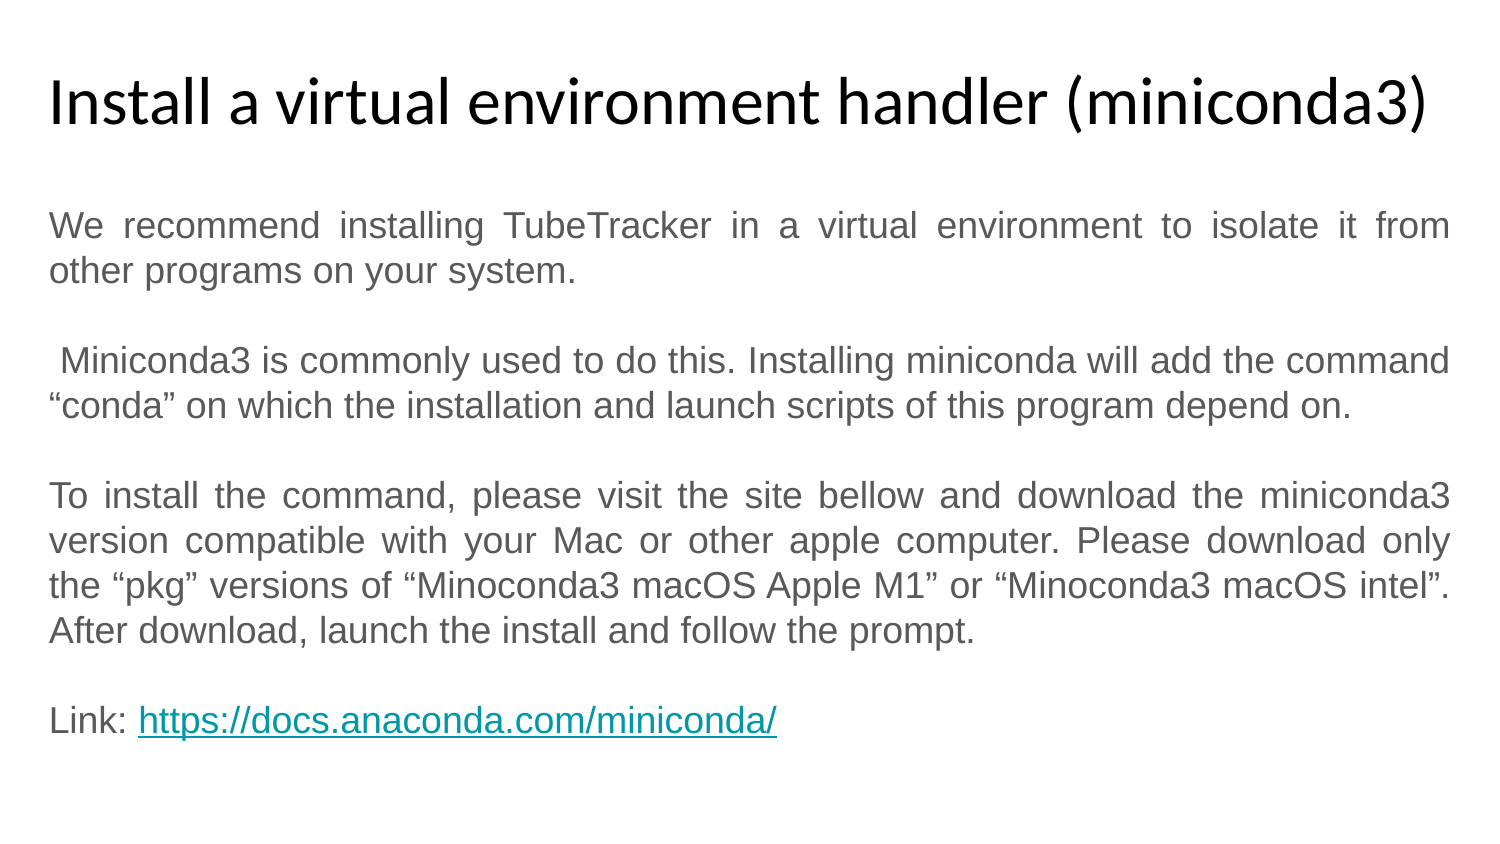

# Install a virtual environment handler (miniconda3)
We recommend installing TubeTracker in a virtual environment to isolate it from other programs on your system.

 Miniconda3 is commonly used to do this. Installing miniconda will add the command “conda” on which the installation and launch scripts of this program depend on.

To install the command, please visit the site bellow and download the miniconda3 version compatible with your Mac or other apple computer. Please download only the “pkg” versions of “Minoconda3 macOS Apple M1” or “Minoconda3 macOS intel”. After download, launch the install and follow the prompt.

Link: https://docs.anaconda.com/miniconda/